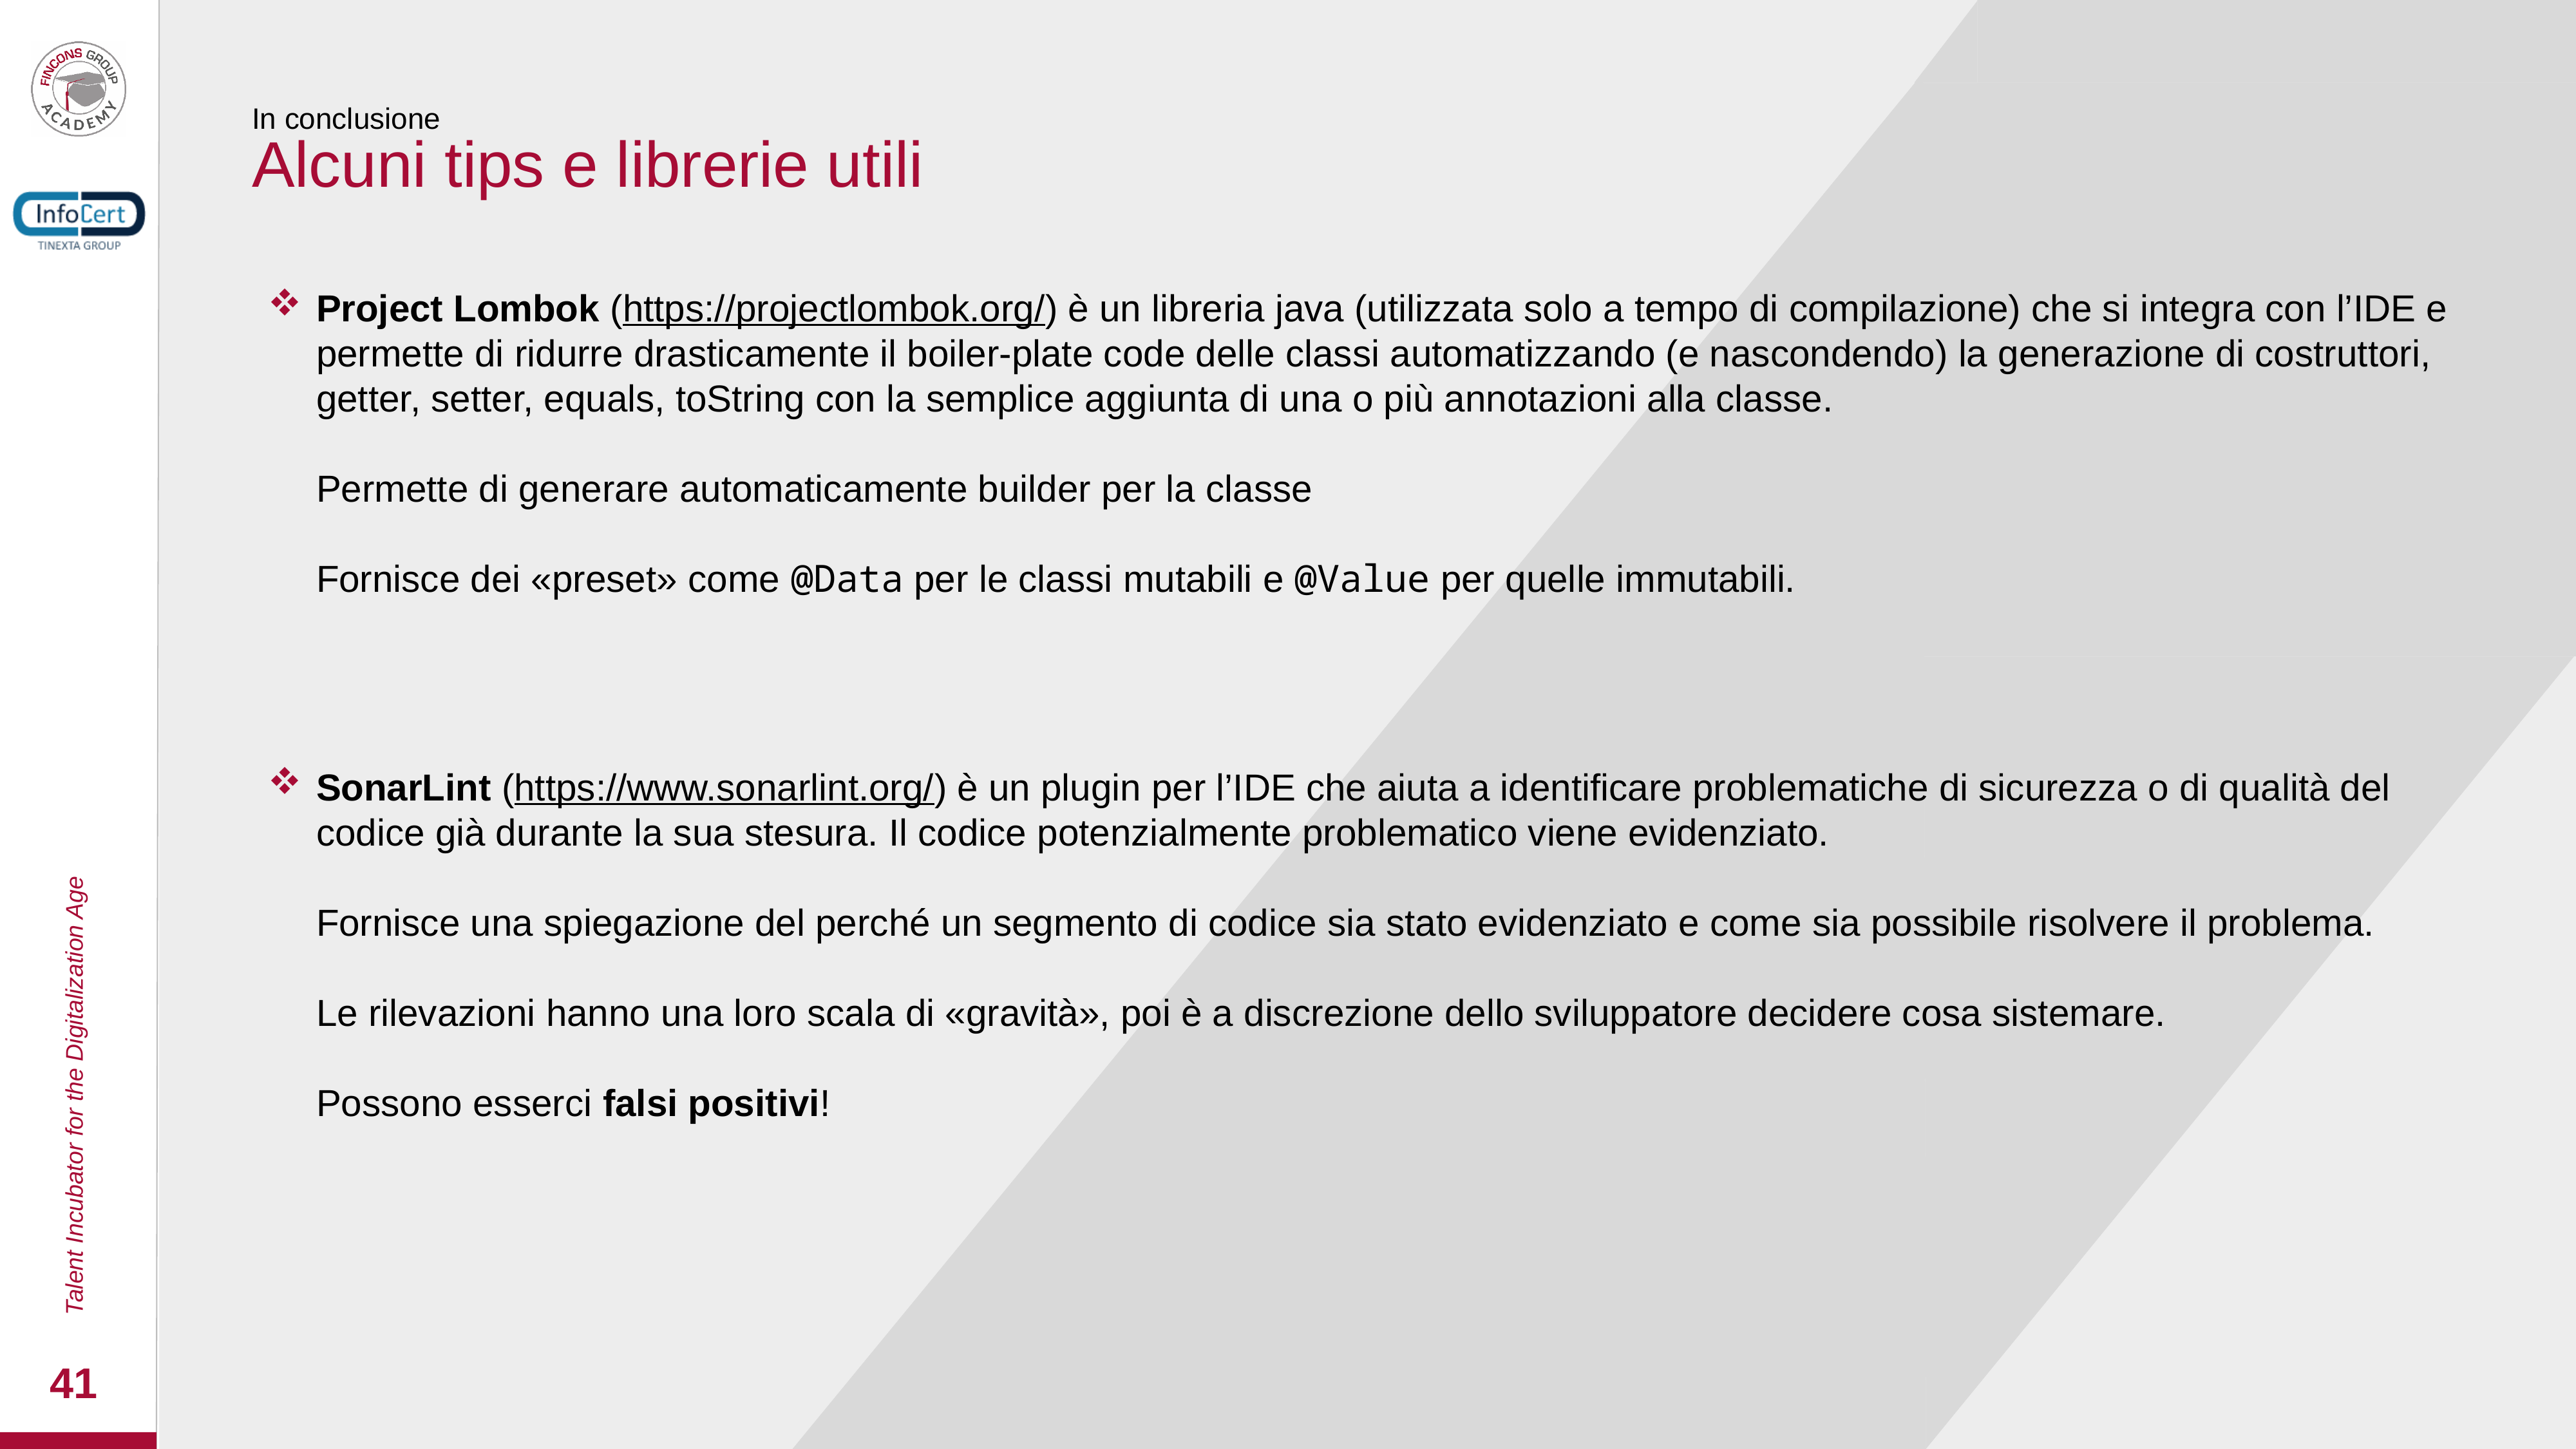

In conclusione
Alcuni tips e librerie utili

Project Lombok (https://projectlombok.org/) è un libreria java (utilizzata solo a tempo di compilazione) che si integra con l’IDE e permette di ridurre drasticamente il boiler-plate code delle classi automatizzando (e nascondendo) la generazione di costruttori, getter, setter, equals, toString con la semplice aggiunta di una o più annotazioni alla classe.
Permette di generare automaticamente builder per la classe
Fornisce dei «preset» come @Data per le classi mutabili e @Value per quelle immutabili.
SonarLint (https://www.sonarlint.org/) è un plugin per l’IDE che aiuta a identificare problematiche di sicurezza o di qualità del codice già durante la sua stesura. Il codice potenzialmente problematico viene evidenziato.
Fornisce una spiegazione del perché un segmento di codice sia stato evidenziato e come sia possibile risolvere il problema.
Le rilevazioni hanno una loro scala di «gravità», poi è a discrezione dello sviluppatore decidere cosa sistemare.
Possono esserci falsi positivi!